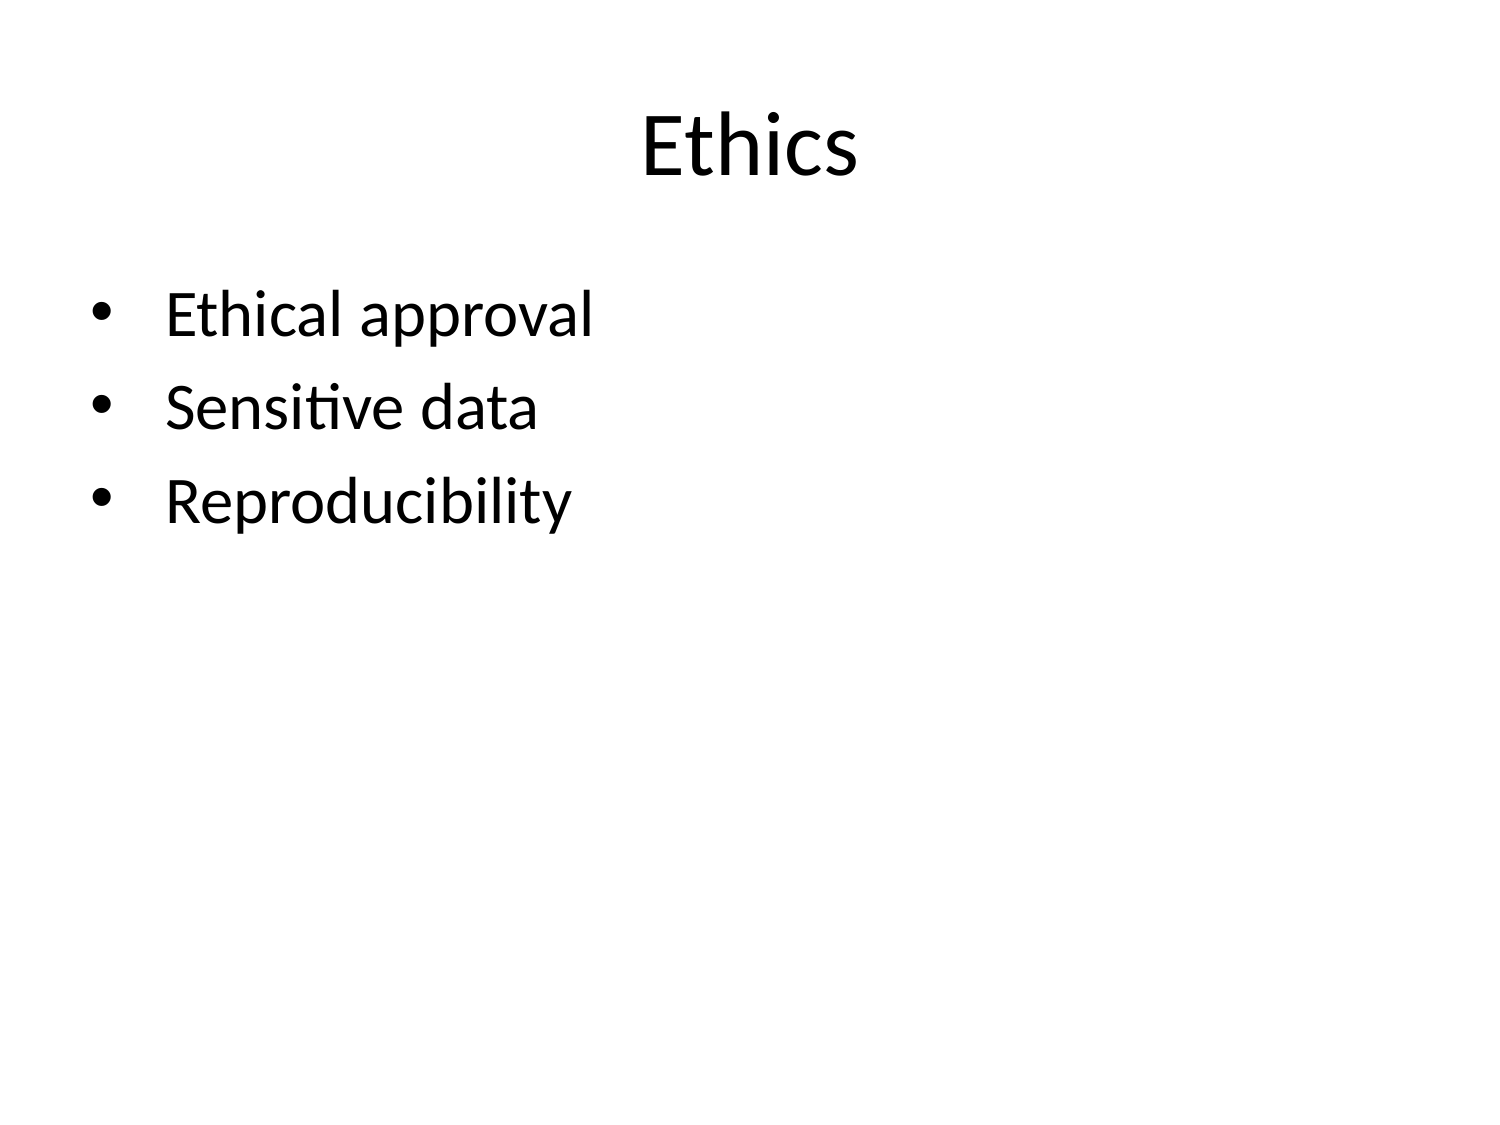

# Ethics
Ethical approval
Sensitive data
Reproducibility